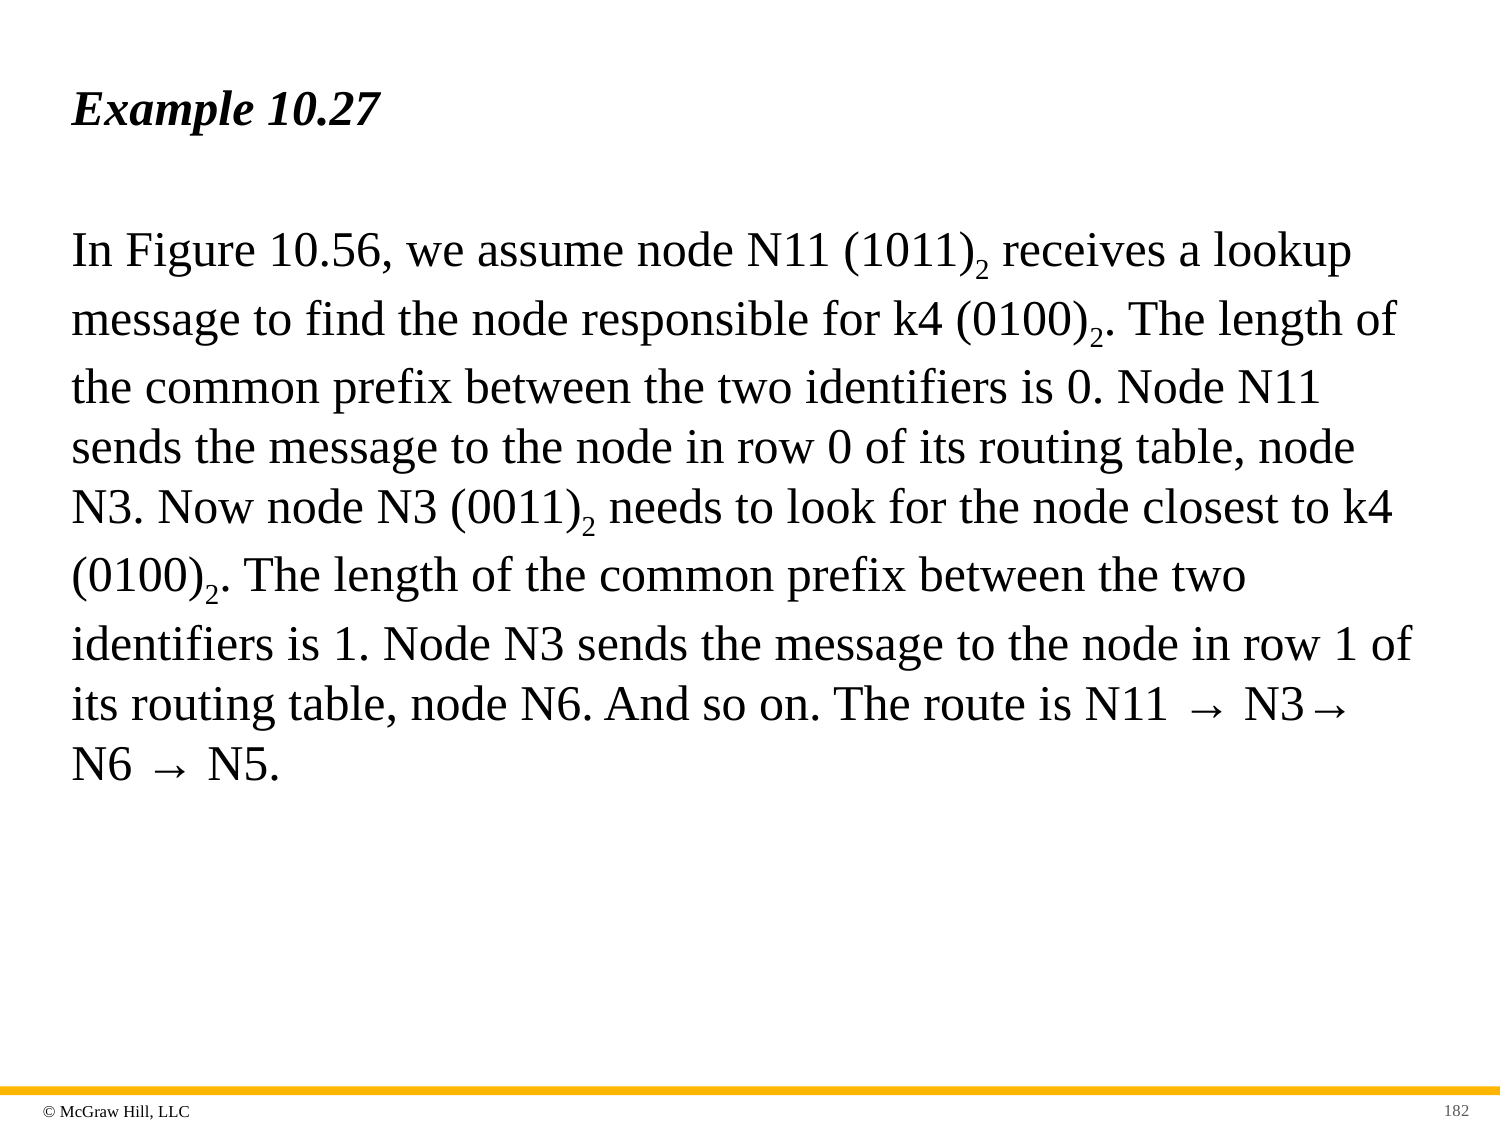

# Example 10.27
In Figure 10.56, we assume node N11 (1011)2 receives a lookup message to find the node responsible for k4 (0100)2. The length of the common prefix between the two identifiers is 0. Node N11 sends the message to the node in row 0 of its routing table, node N3. Now node N3 (0011)2 needs to look for the node closest to k4 (0100)2. The length of the common prefix between the two identifiers is 1. Node N3 sends the message to the node in row 1 of its routing table, node N6. And so on. The route is N11 → N3→ N6 → Ν5.
182